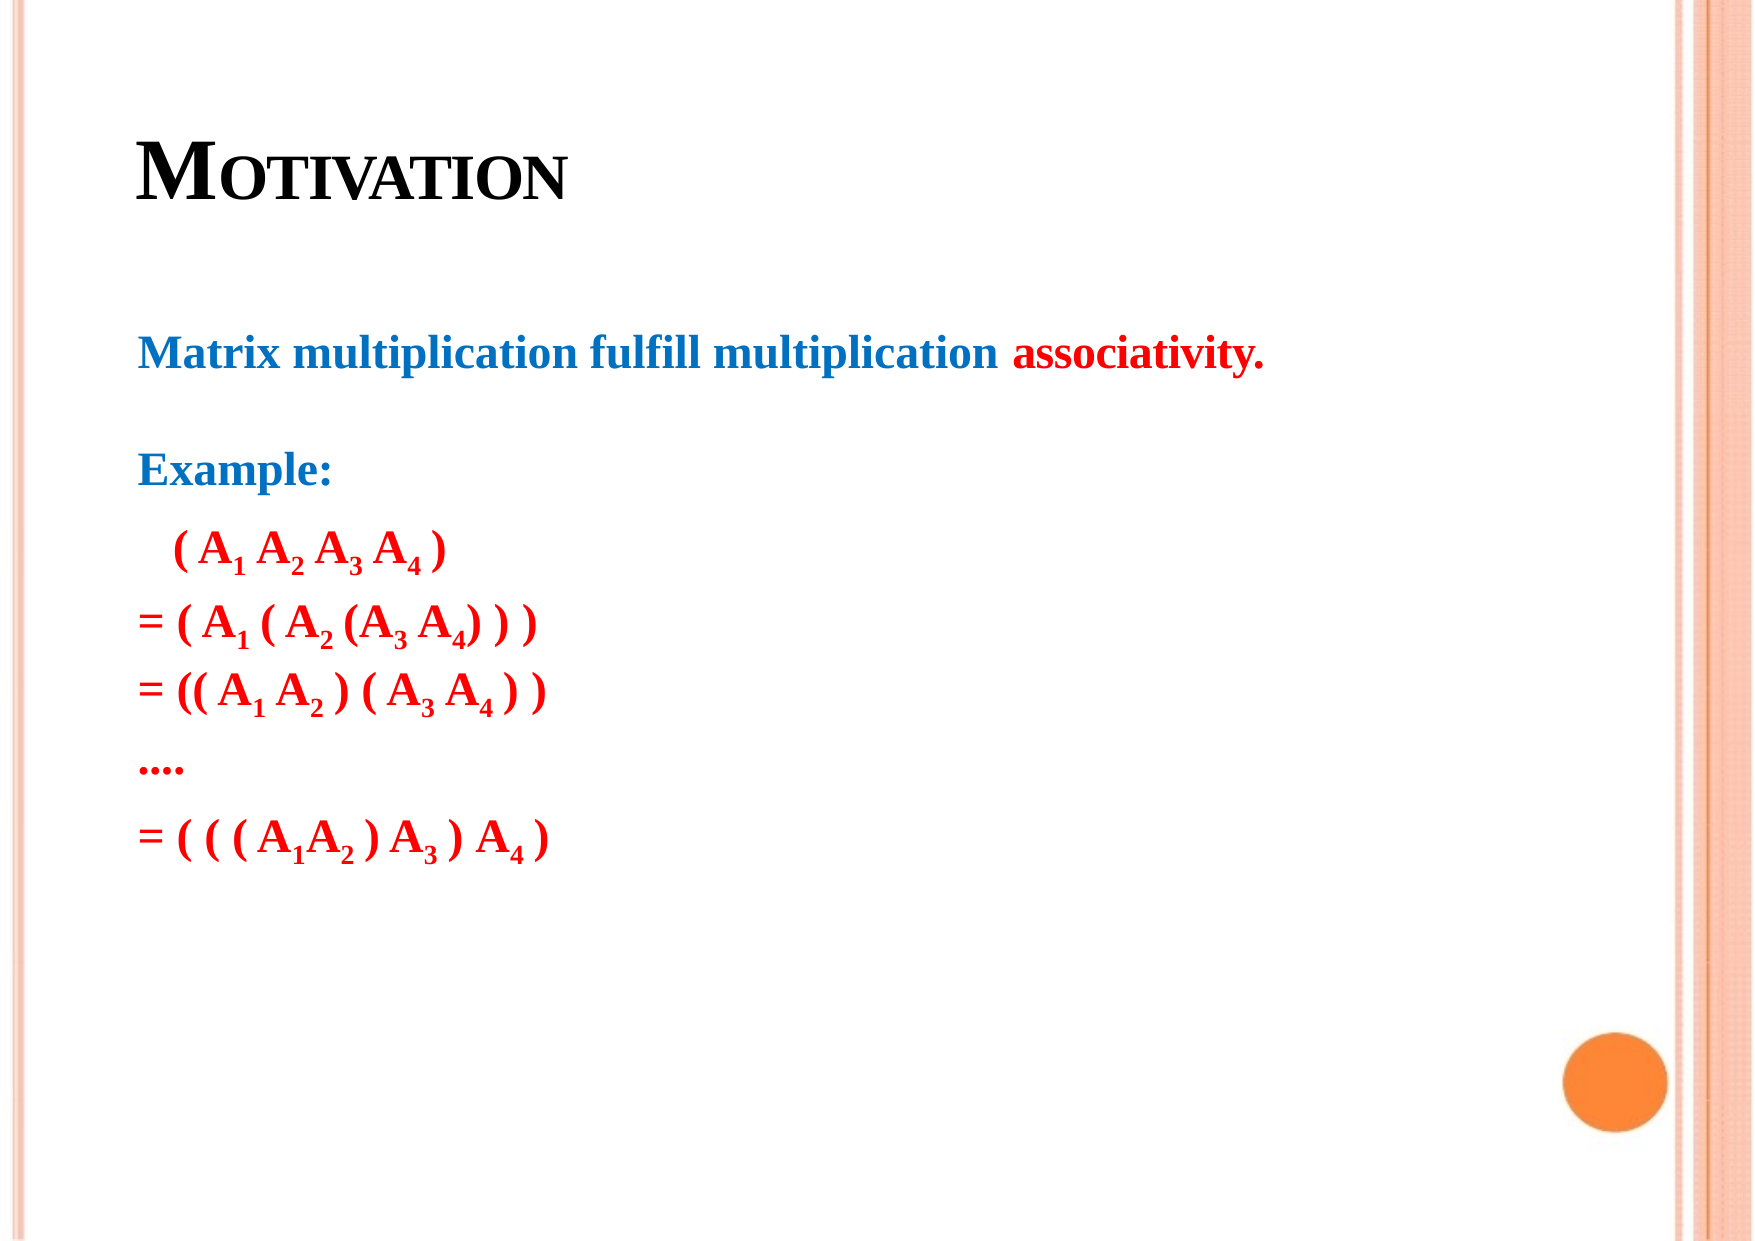

# MOTIVATION
Matrix multiplication fulfill multiplication associativity.

Example:
( A1 A2 A3 A4 )
= ( A1 ( A2 (A3 A4) ) )
= (( A1 A2 ) ( A3 A4 ) )
....
= ( ( ( A1A2 ) A3 ) A4 )

12